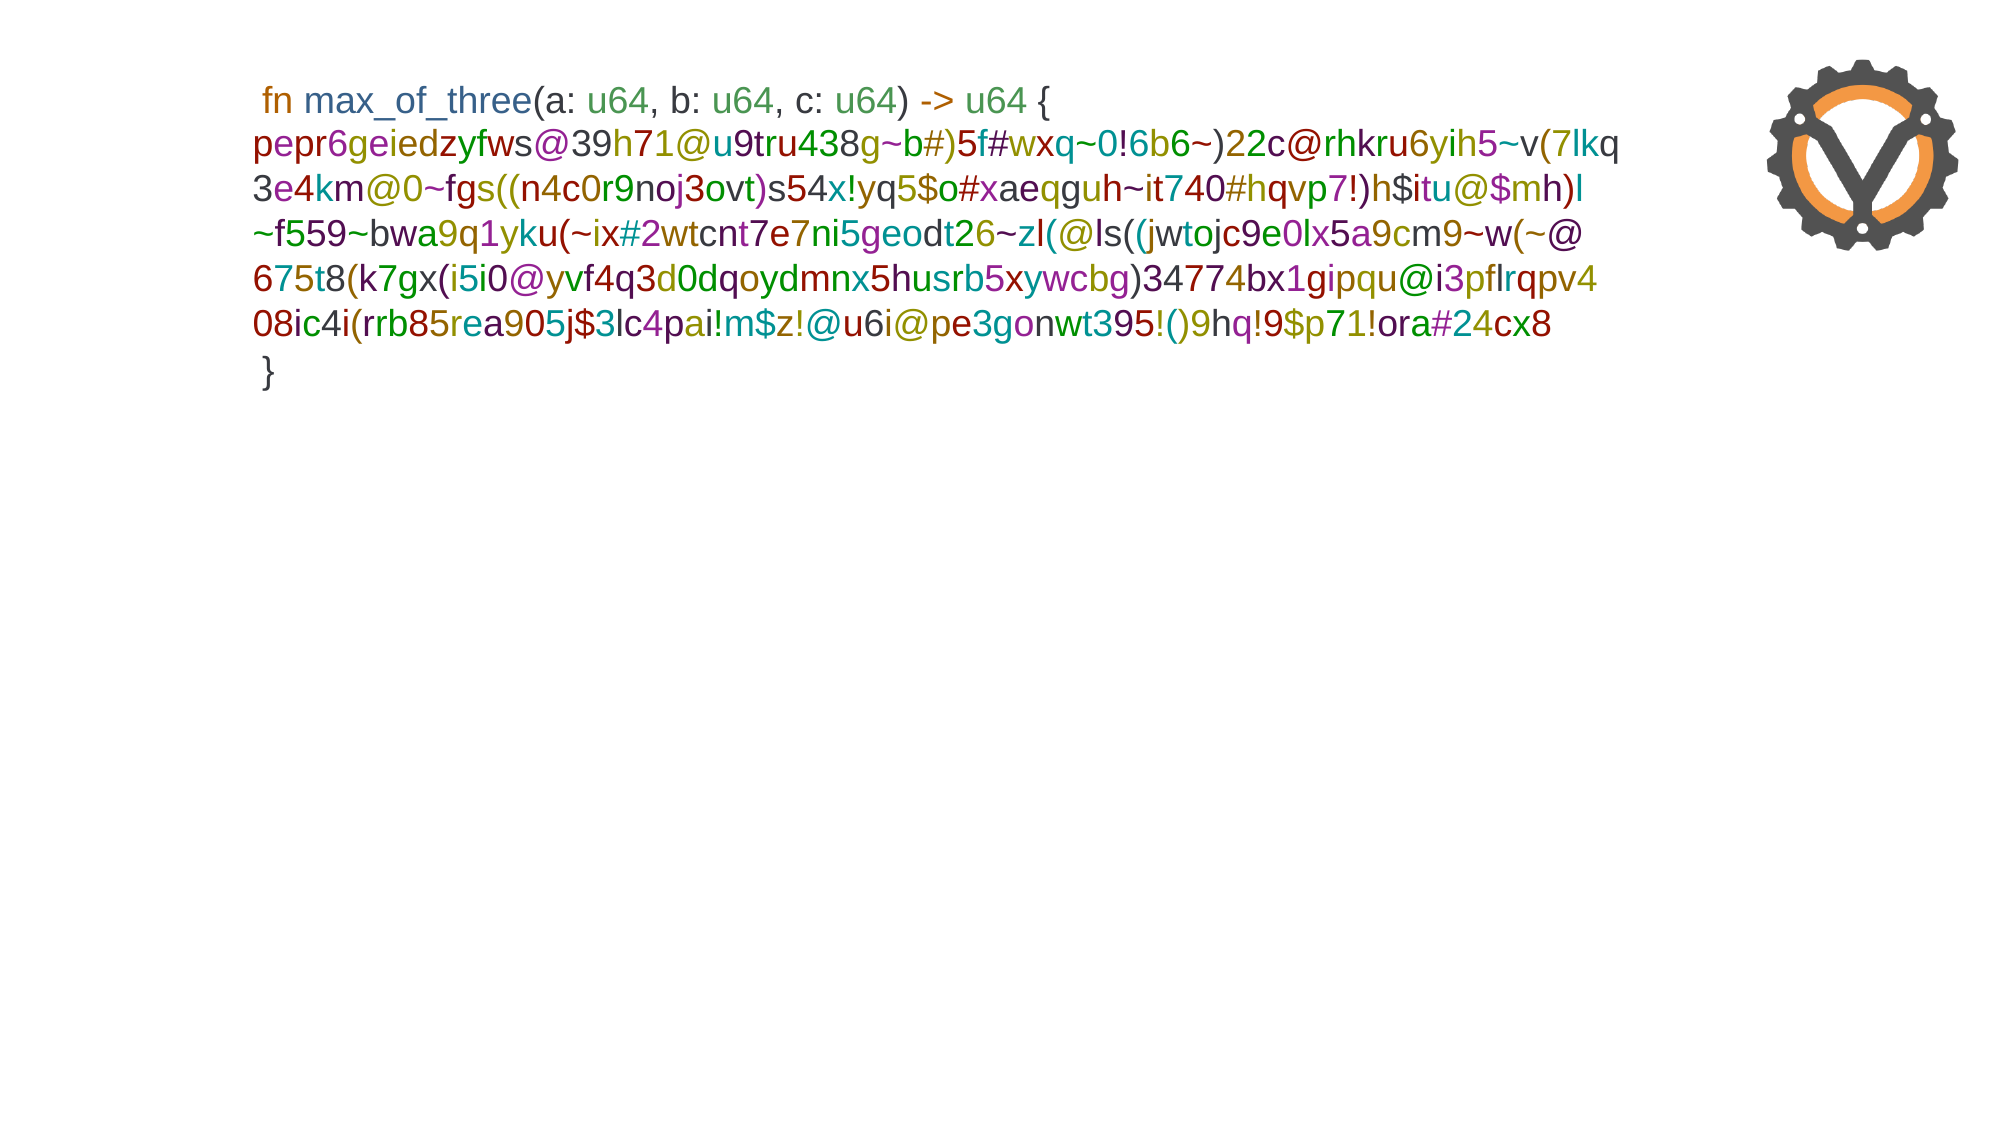

fn max_of_three(a: u64, b: u64, c: u64) -> u64 {

}
  pepr6geiedzyfws@39h71@u9tru438g~b#)5f#wxq~0!6b6~)22c@rhkru6yih5~v(7lkq
  3e4km@0~fgs((n4c0r9noj3ovt)s54x!yq5$o#xaeqguh~it740#hqvp7!)h$itu@$mh)l
  ~f559~bwa9q1yku(~ix#2wtcnt7e7ni5geodt26~zl(@ls((jwtojc9e0lx5a9cm9~w(~@
  675t8(k7gx(i5i0@yvf4q3d0dqoydmnx5husrb5xywcbg)34774bx1gipqu@i3pflrqpv4
  08ic4i(rrb85rea905j$3lc4pai!m$z!@u6i@pe3gonwt395!()9hq!9$p71!ora#24cx8
2